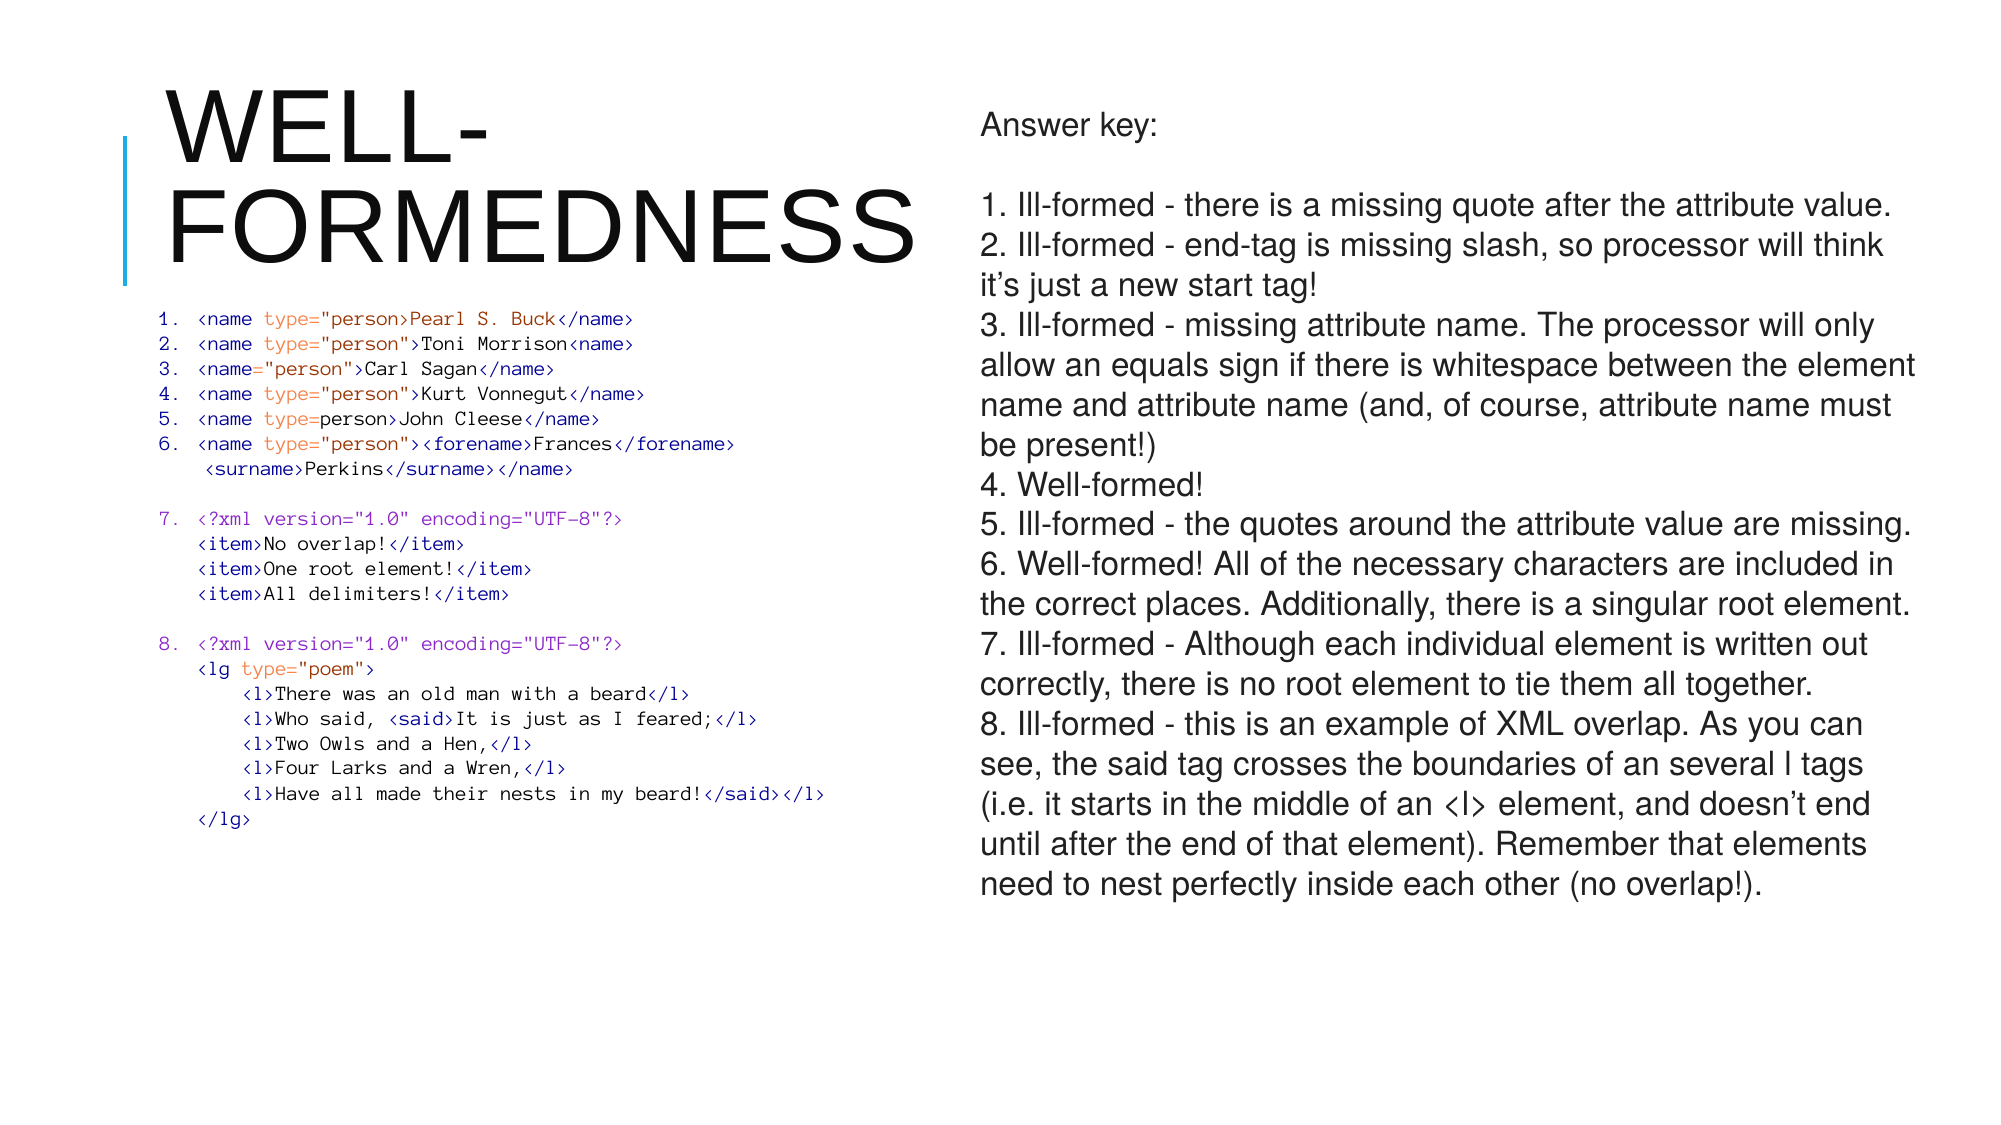

# Well-formedness
Answer key:

1. Ill-formed - there is a missing quote after the attribute value.
2. Ill-formed - end-tag is missing slash, so processor will think it’s just a new start tag!
3. Ill-formed - missing attribute name. The processor will only allow an equals sign if there is whitespace between the element name and attribute name (and, of course, attribute name must be present!)
4. Well-formed!
5. Ill-formed - the quotes around the attribute value are missing.
6. Well-formed! All of the necessary characters are included in the correct places. Additionally, there is a singular root element.
7. Ill-formed - Although each individual element is written out correctly, there is no root element to tie them all together.
8. Ill-formed - this is an example of XML overlap. As you can see, the said tag crosses the boundaries of an several l tags (i.e. it starts in the middle of an <l> element, and doesn’t end until after the end of that element). Remember that elements need to nest perfectly inside each other (no overlap!).
<name type="person>Pearl S. Buck</name>
<name type="person">Toni Morrison<name>
<name="person">Carl Sagan</name>
<name type="person">Kurt Vonnegut</name>
<name type=person>John Cleese</name>
<name type="person"><forename>Frances</forename>
    <surname>Perkins</surname></name>

<?xml version="1.0" encoding="UTF-8"?>
<item>No overlap!</item>
<item>One root element!</item>
<item>All delimiters!</item>

<?xml version="1.0" encoding="UTF-8"?>
<lg type="poem">
    <l>There was an old man with a beard</l>
    <l>Who said, <said>It is just as I feared;</l>
    <l>Two Owls and a Hen,</l>
    <l>Four Larks and a Wren,</l>
    <l>Have all made their nests in my beard!</said></l>
</lg>